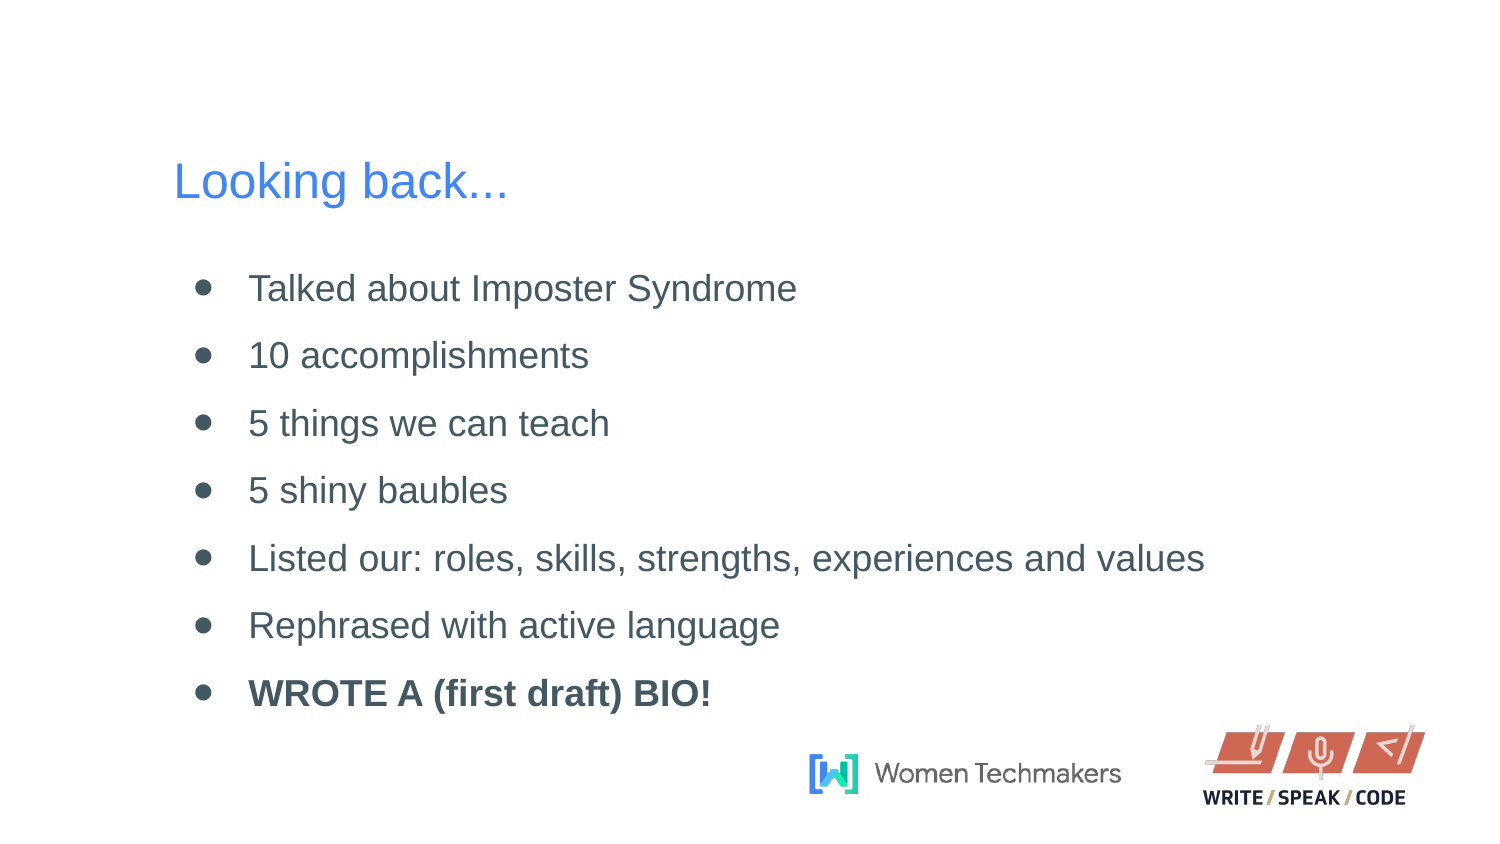

Looking back...
Talked about Imposter Syndrome
10 accomplishments
5 things we can teach
5 shiny baubles
Listed our: roles, skills, strengths, experiences and values
Rephrased with active language
WROTE A (first draft) BIO!